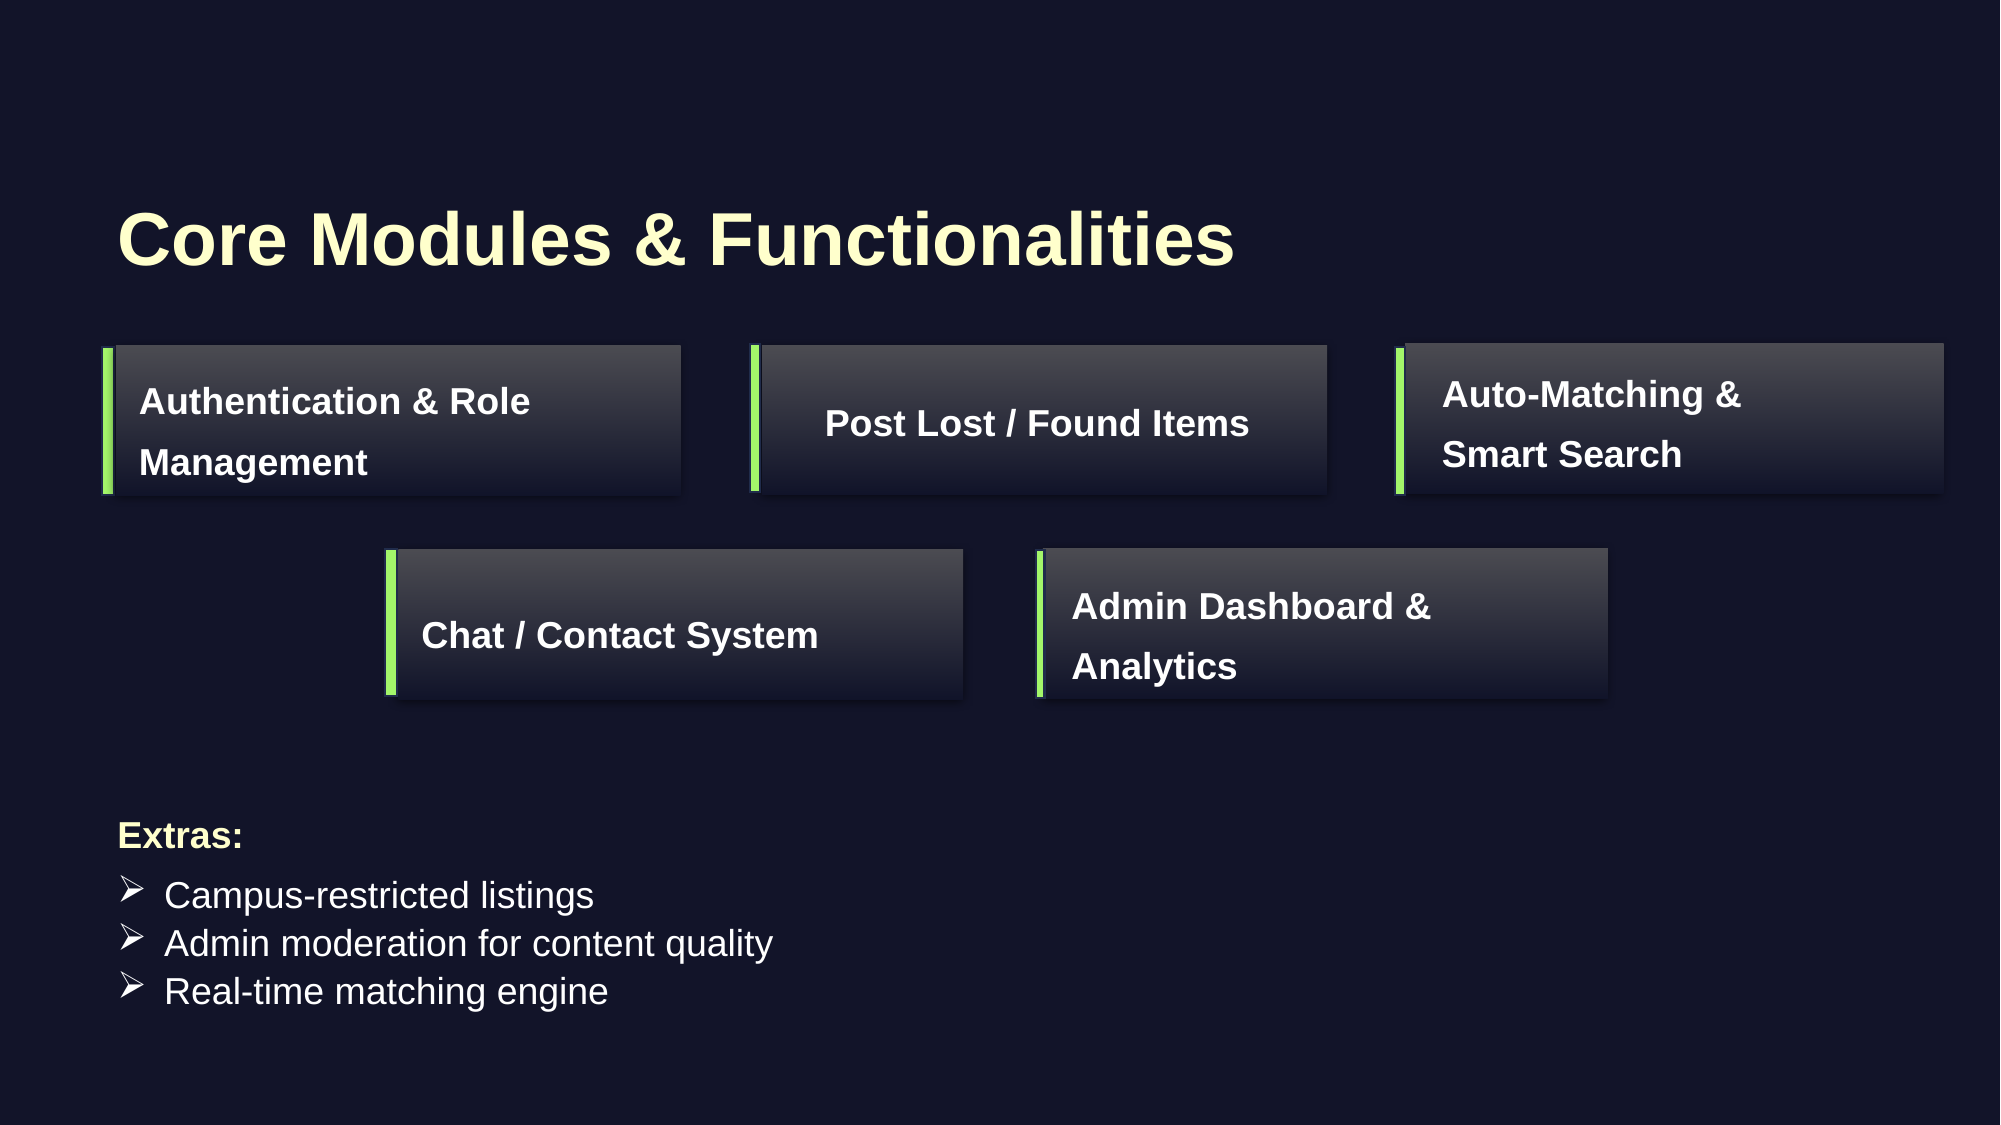

Core Modules & Functionalities

Auto-Matching & Smart Search

Authentication & Role Management
Post Lost / Found Items

Admin Dashboard & Analytics
Chat / Contact System
Extras:
Campus-restricted listings
Admin moderation for content quality
Real-time matching engine